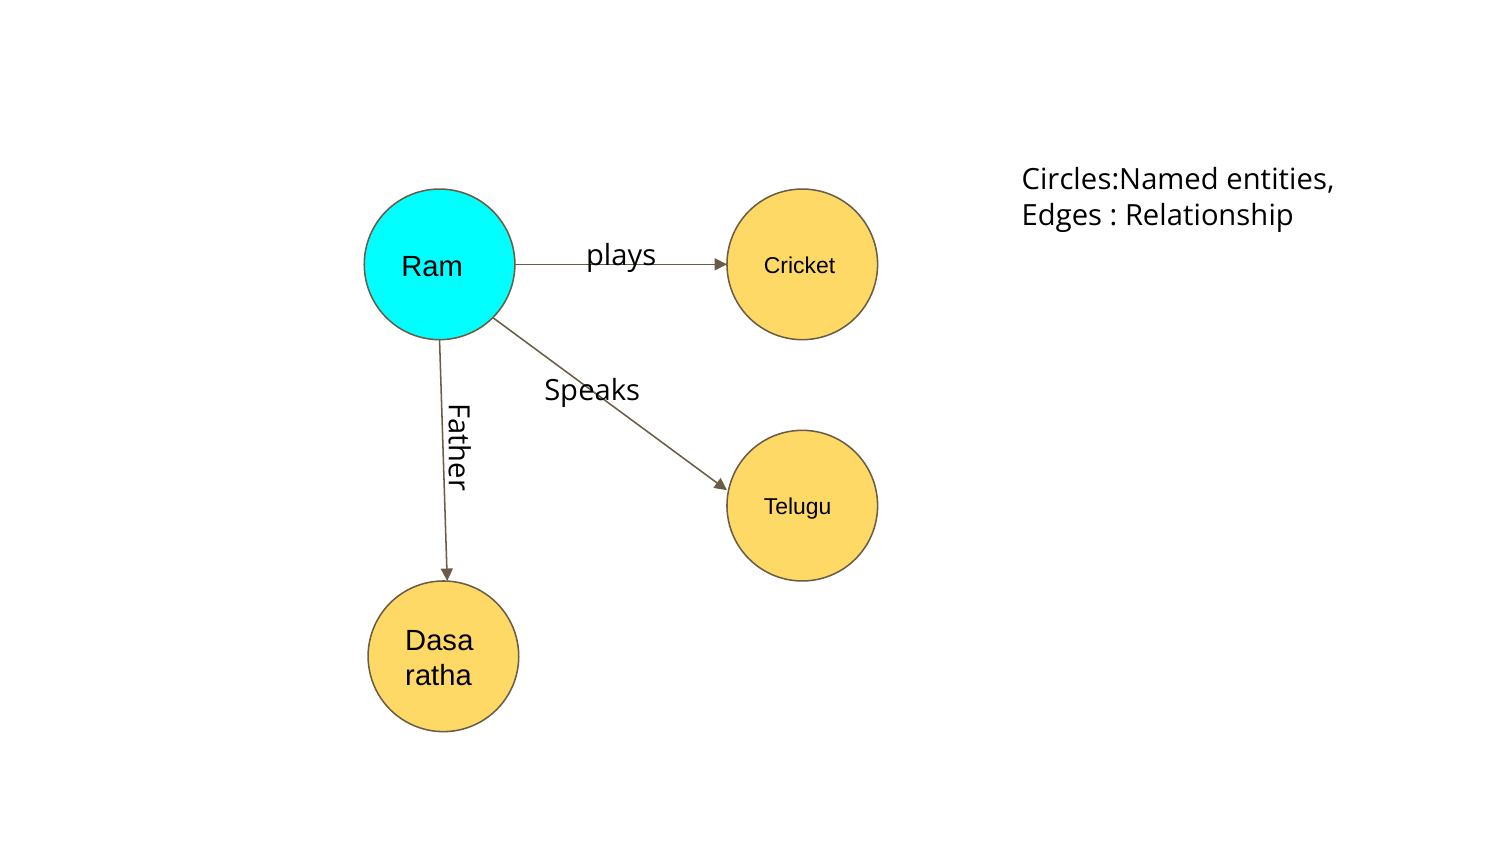

Circles:Named entities,
Edges : Relationship
Ram
Cricket
    plays
Speaks
Telugu
Father
Dasaratha